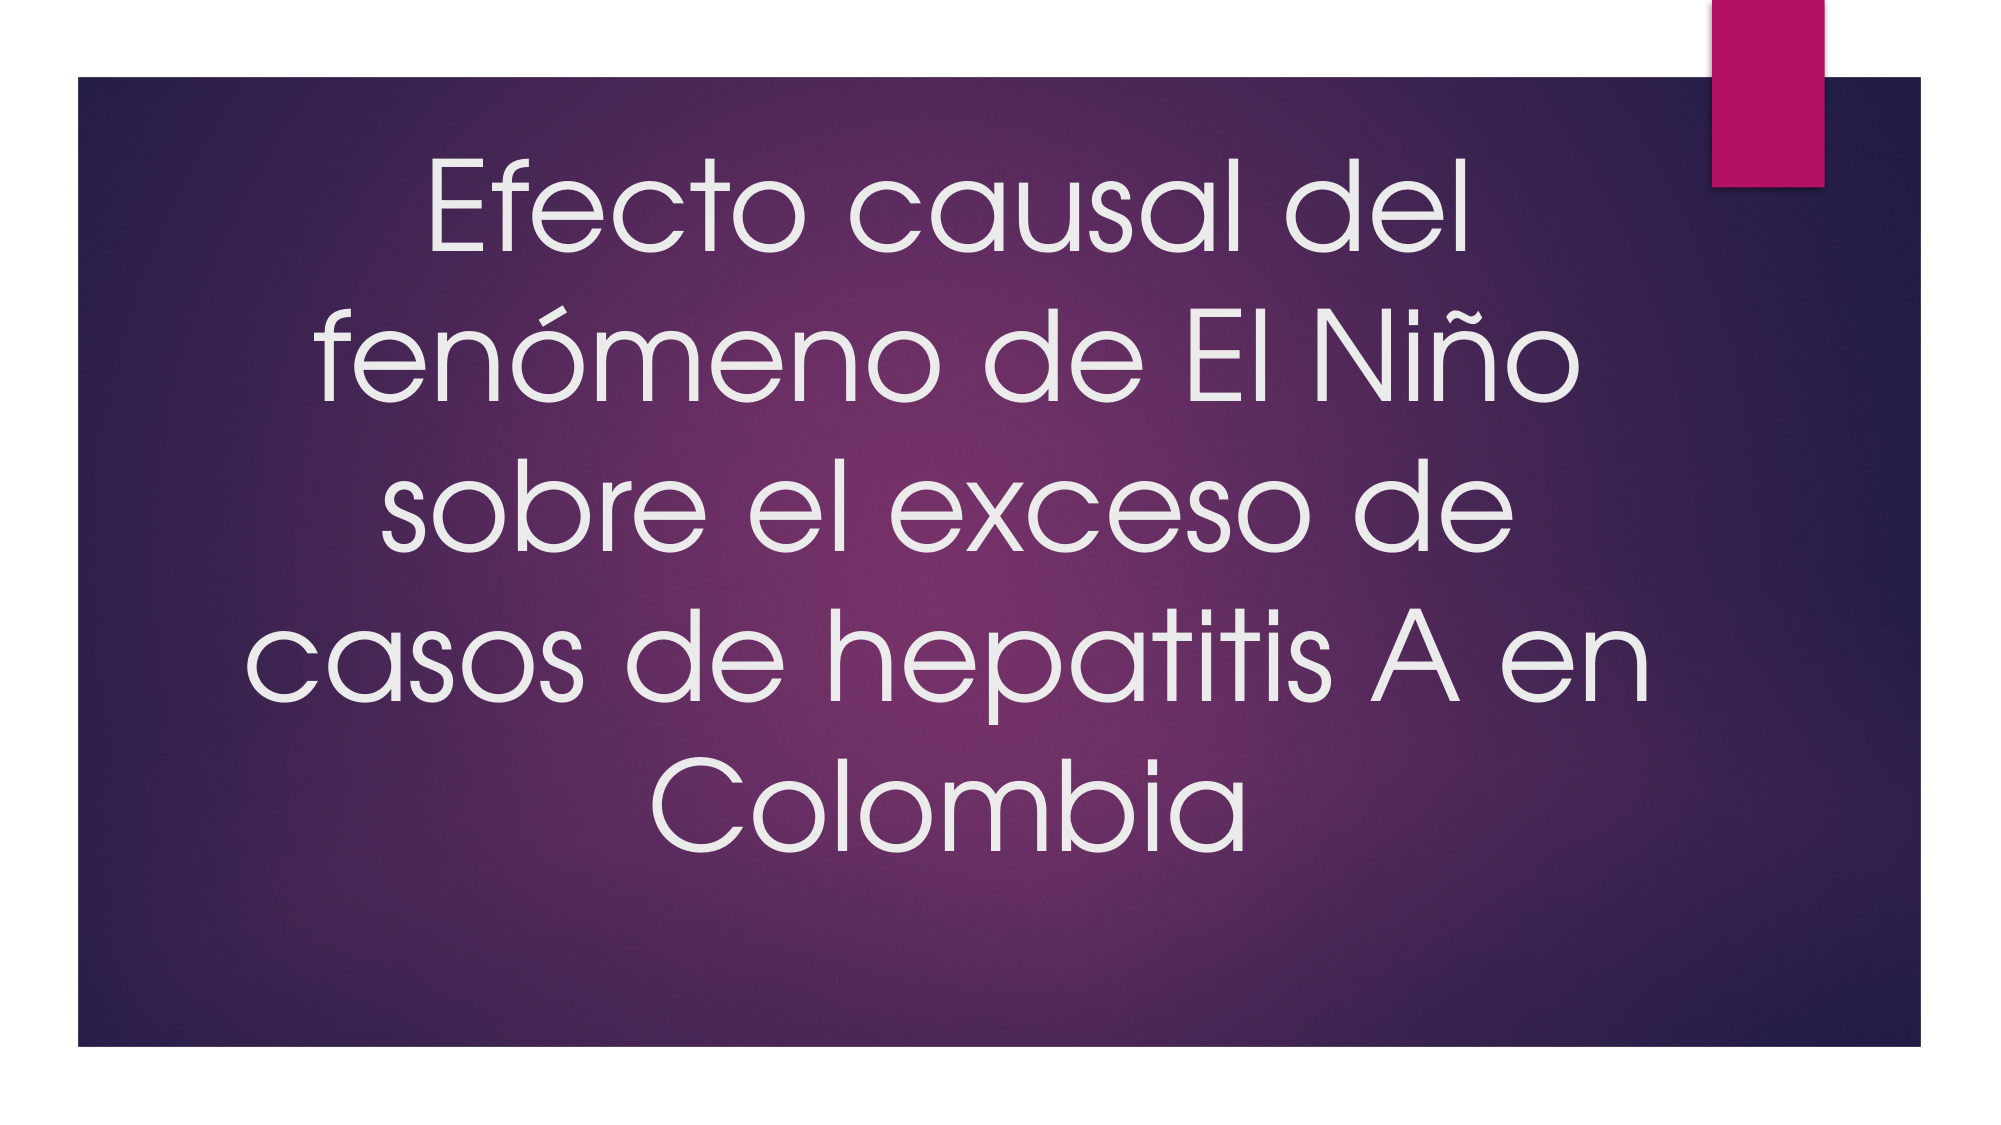

# Efecto causal del fenómeno de El Niño sobre el exceso de casos de hepatitis A en Colombia